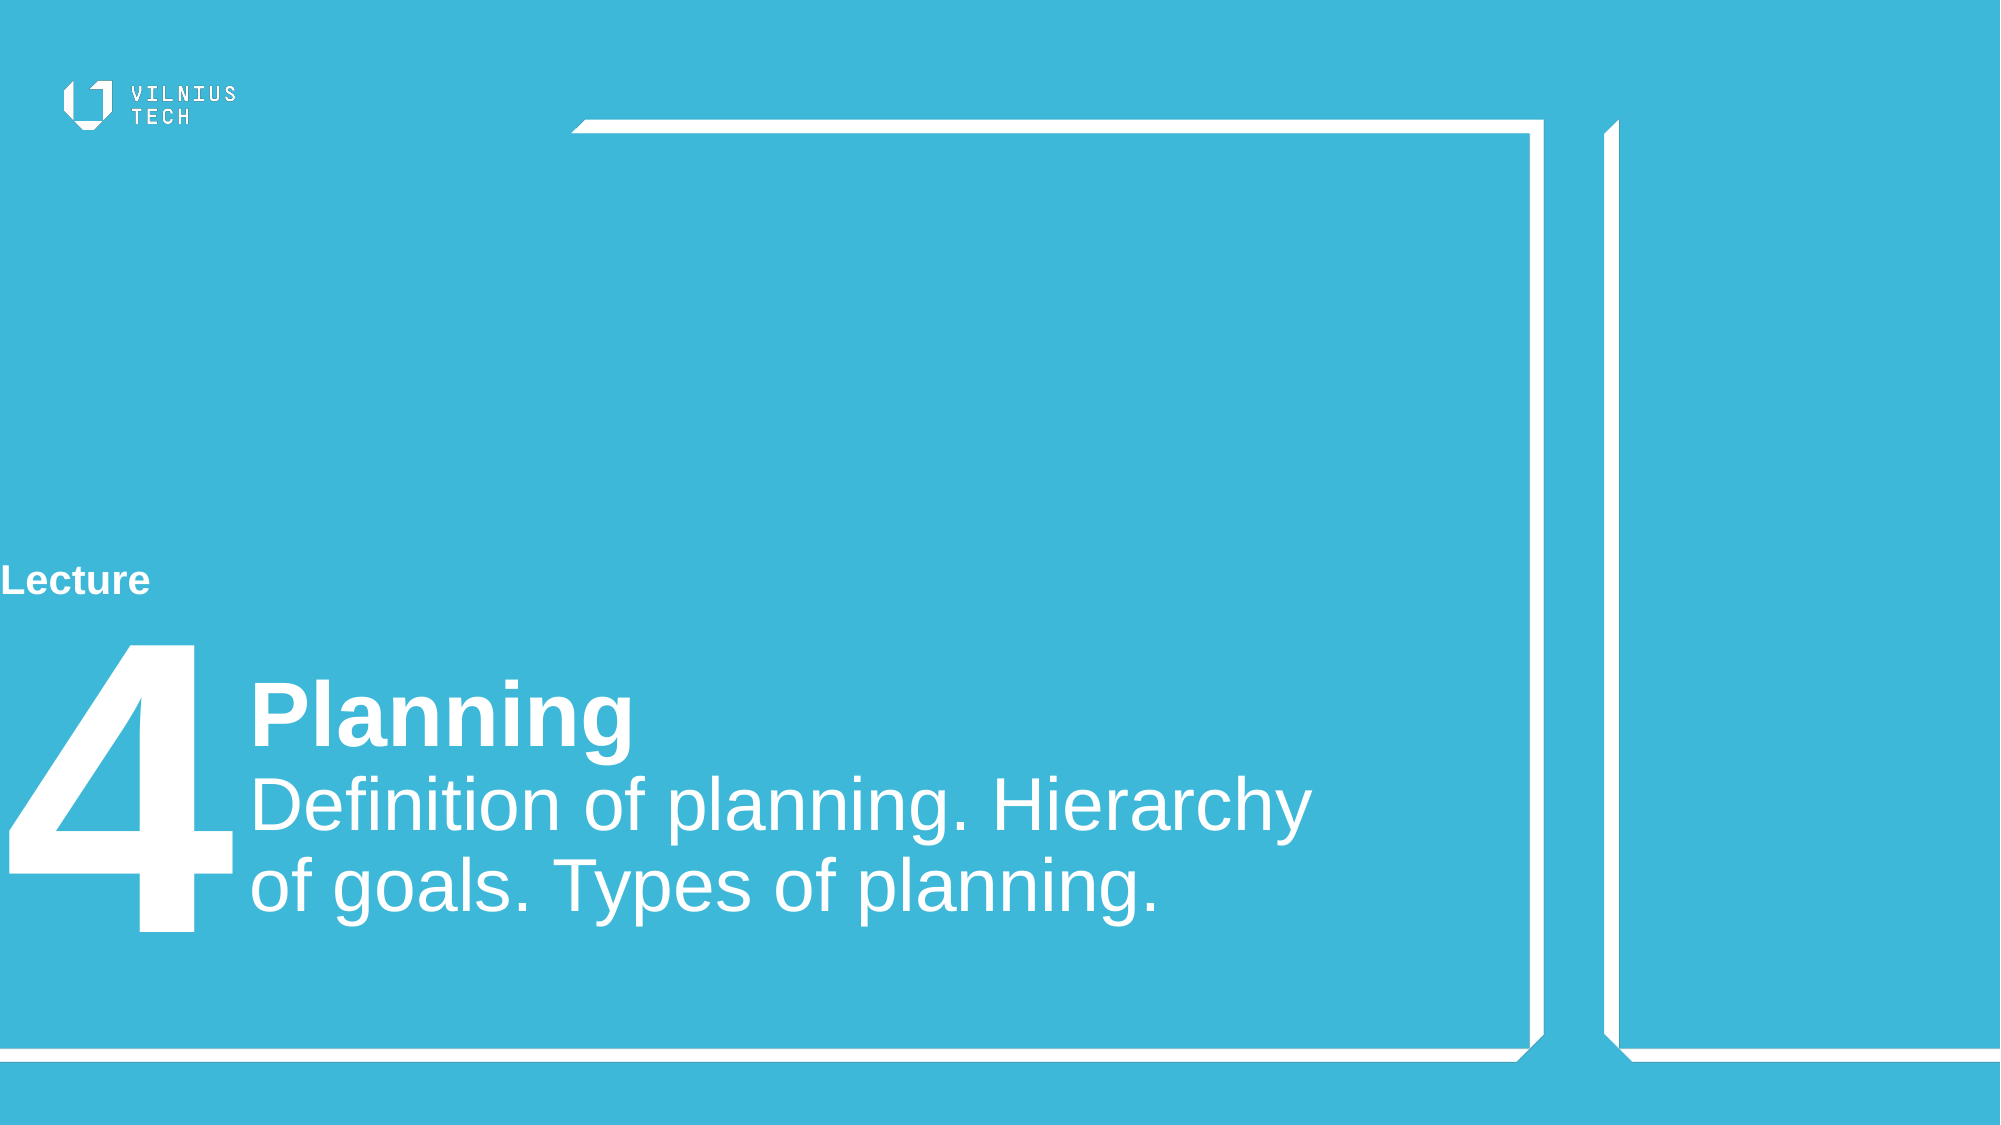

Lecture
# Planning Definition of planning. Hierarchy of goals. Types of planning.
4